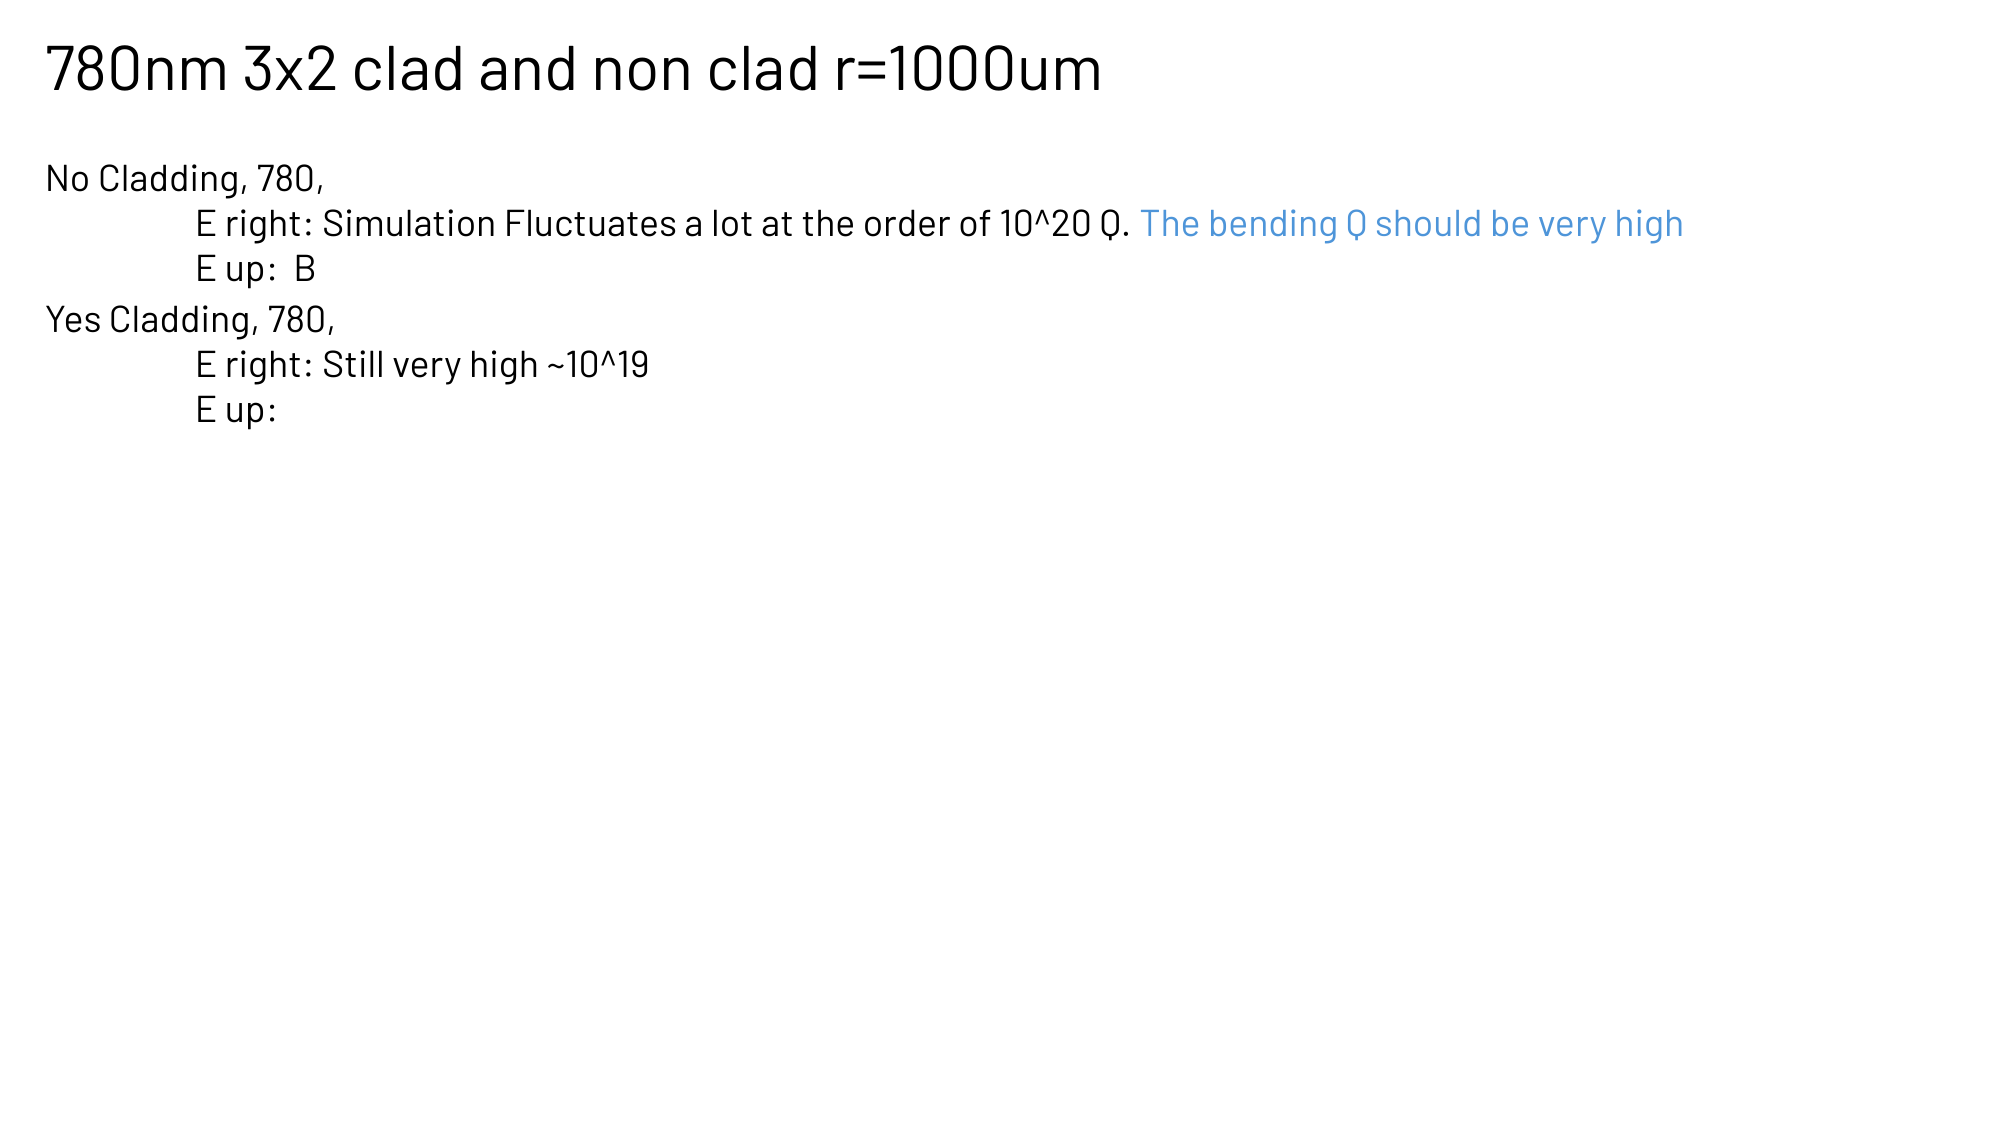

# 780nm 3x2 clad and non clad r=1000um
No Cladding, 780,
	E right: Simulation Fluctuates a lot at the order of 10^20 Q. The bending Q should be very high
	E up:  B
Yes Cladding, 780,
	E right: Still very high ~10^19
	E up: